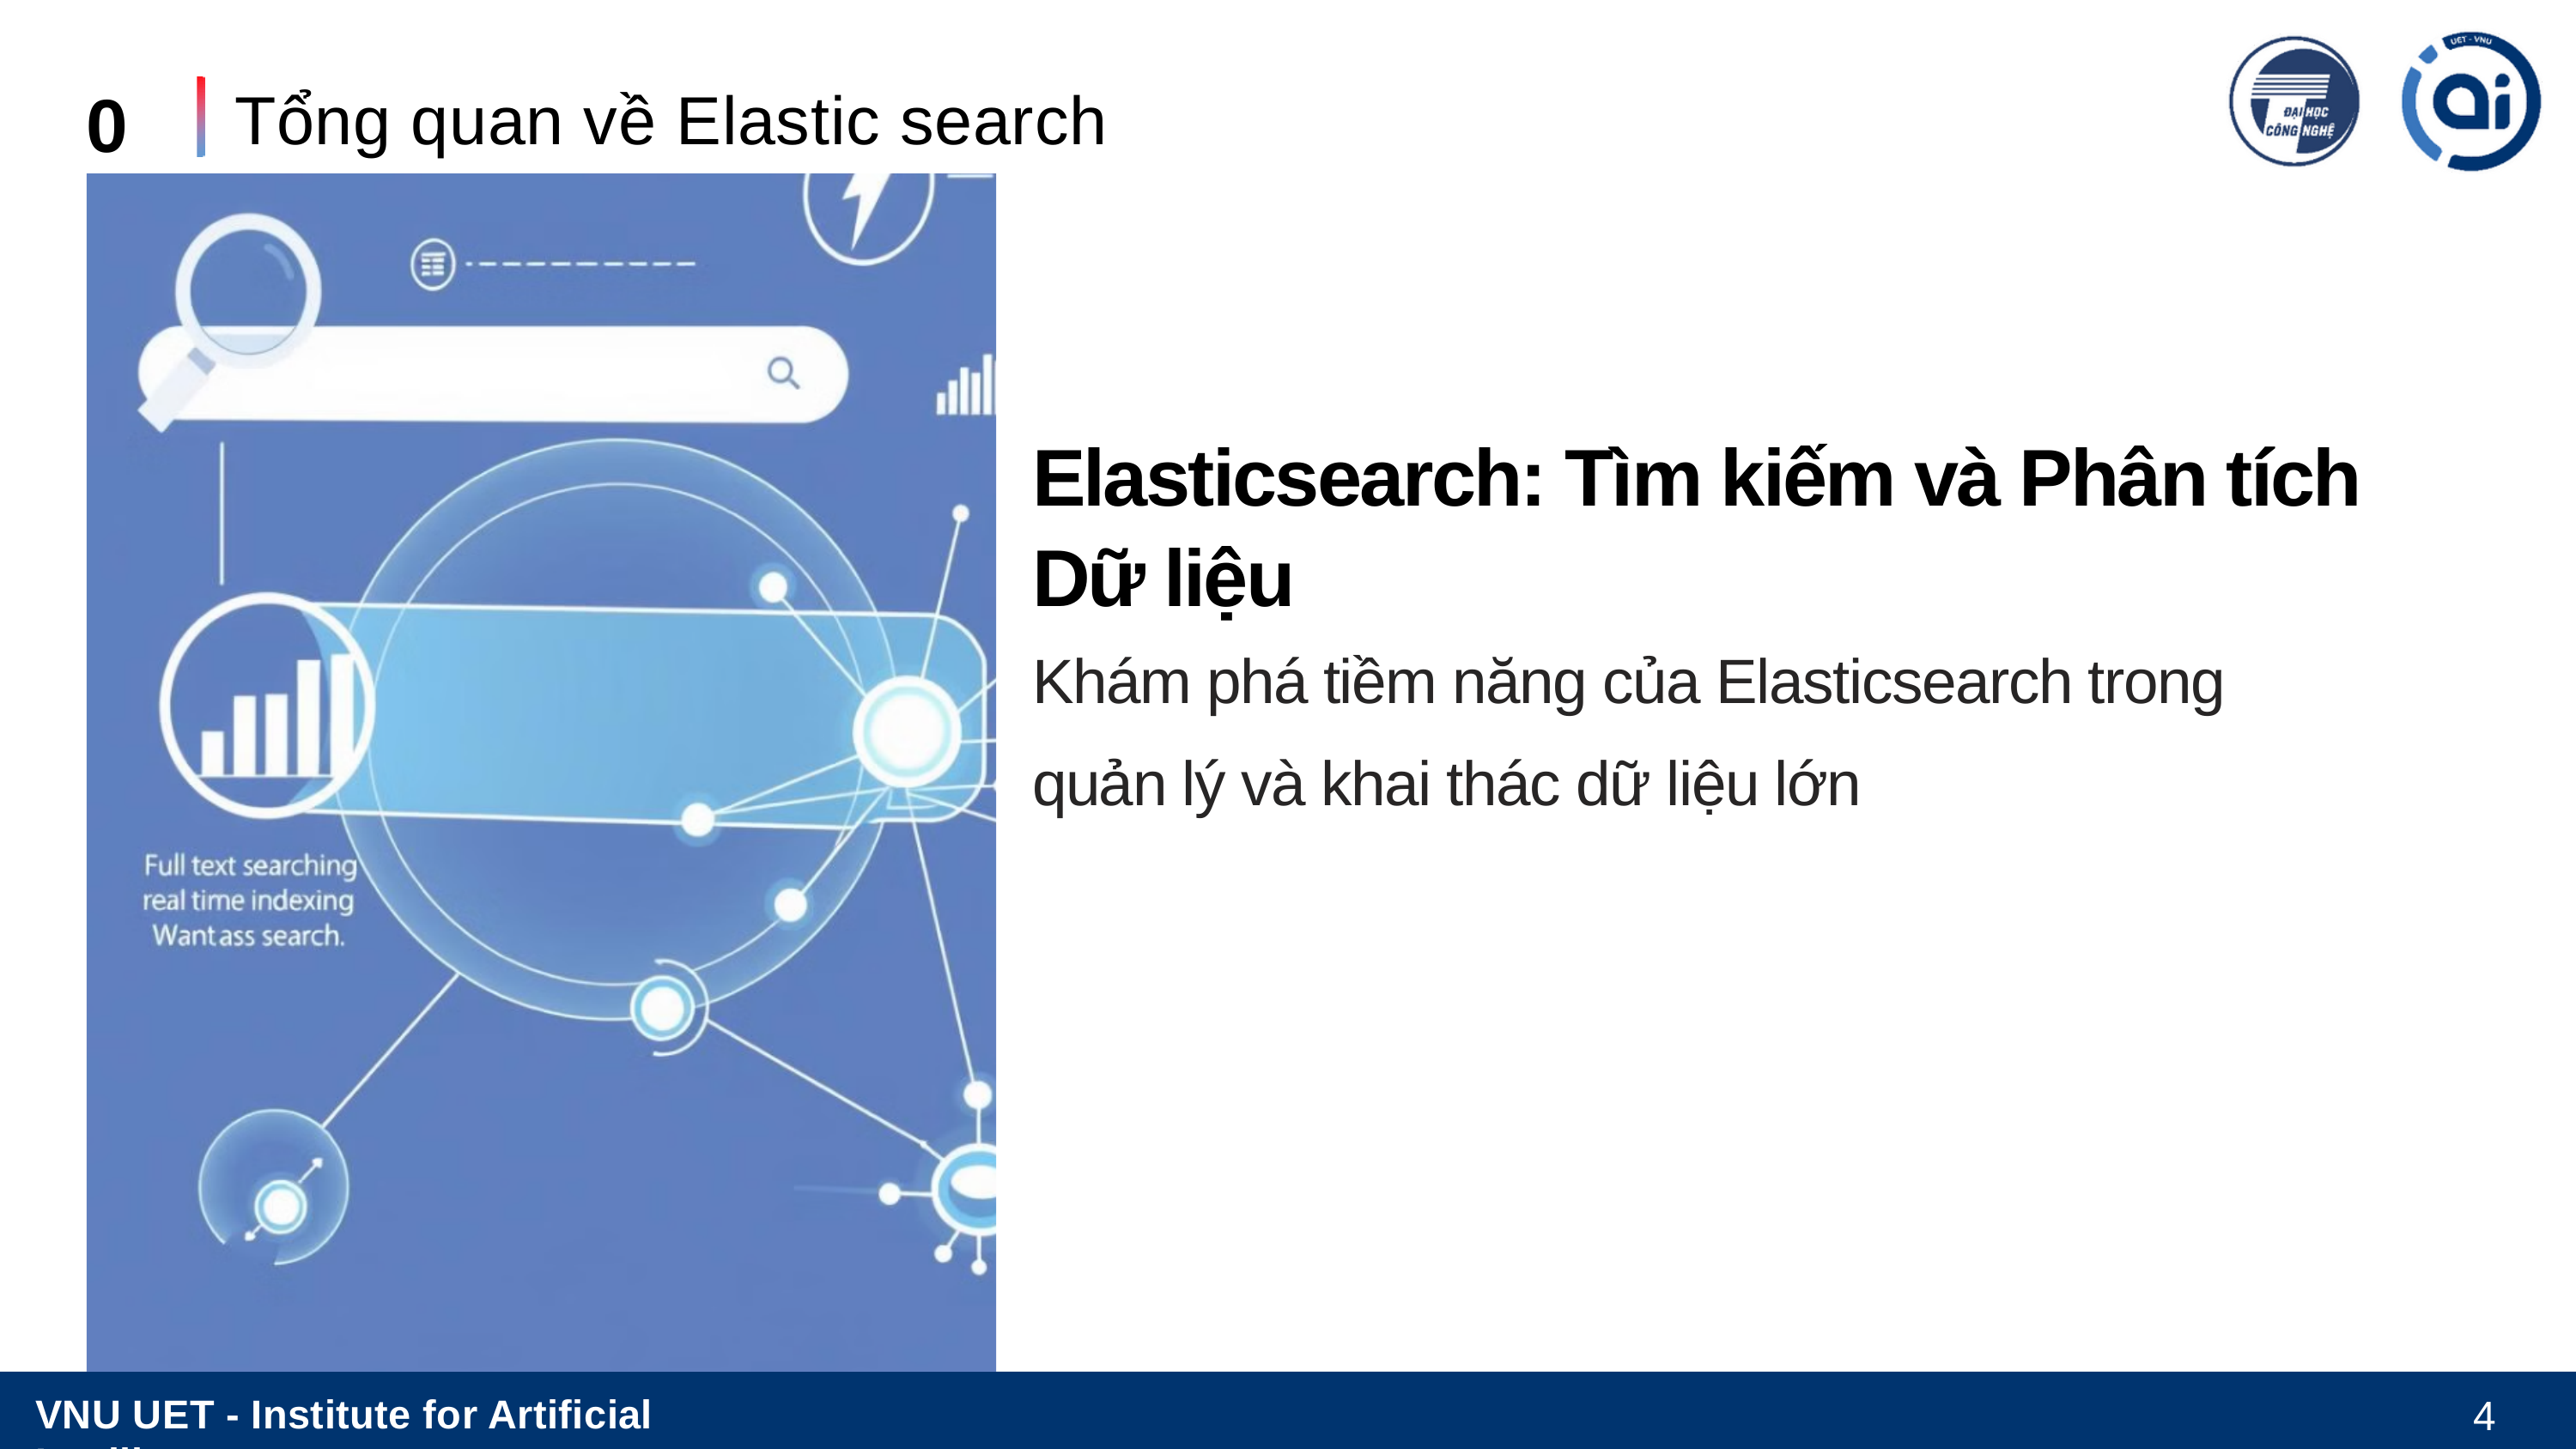

Tổng quan về Elastic search

01

Elasticsearch: Tìm kiếm và Phân tích Dữ liệu
Khám phá tiềm năng của Elasticsearch trong quản lý và khai thác dữ liệu lớn

VNU UET - Institute for Artificial Intelligence
4